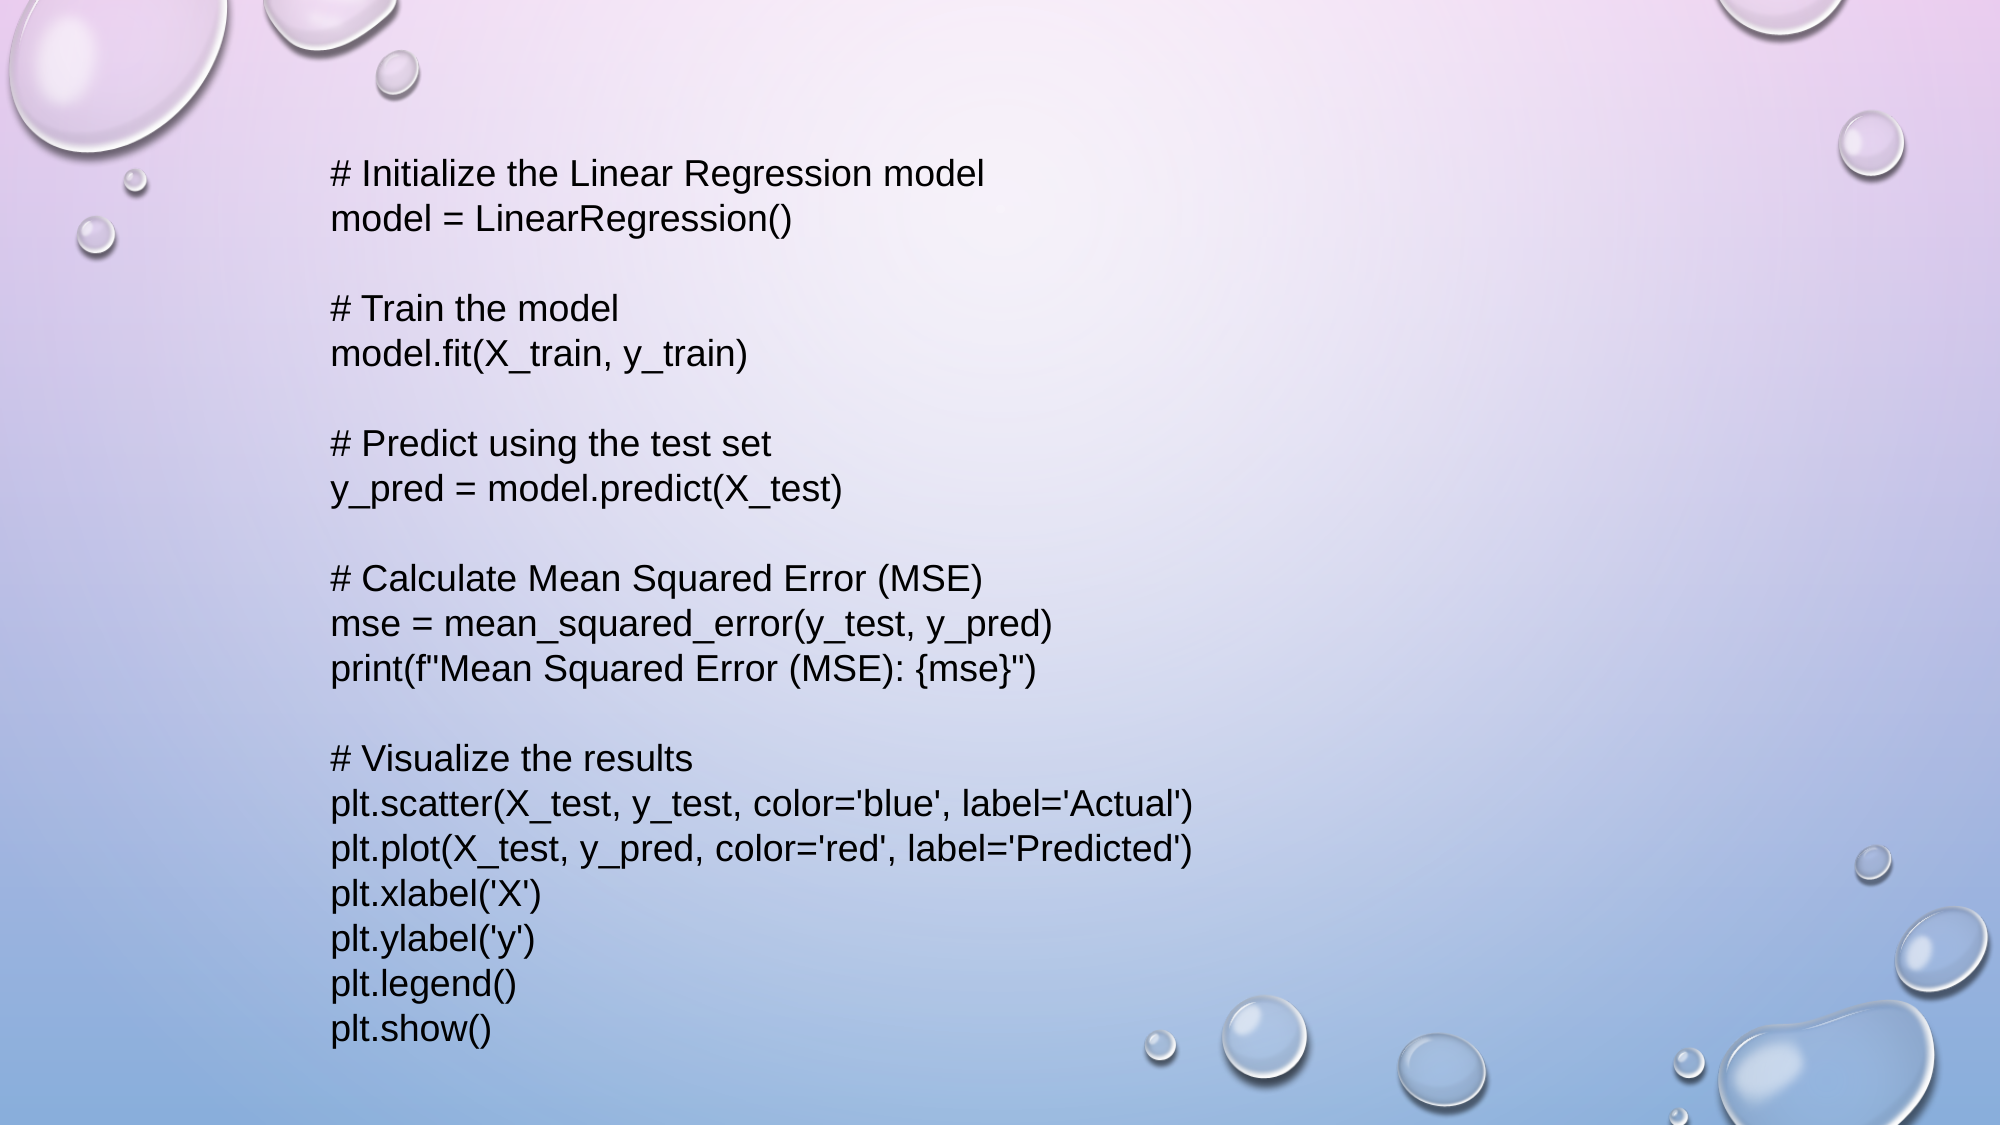

# Initialize the Linear Regression model
model = LinearRegression()

# Train the model
model.fit(X_train, y_train)

# Predict using the test set
y_pred = model.predict(X_test)

# Calculate Mean Squared Error (MSE)
mse = mean_squared_error(y_test, y_pred)
print(f"Mean Squared Error (MSE): {mse}")

# Visualize the results
plt.scatter(X_test, y_test, color='blue', label='Actual')
plt.plot(X_test, y_pred, color='red', label='Predicted')
plt.xlabel('X')
plt.ylabel('y')
plt.legend()
plt.show()